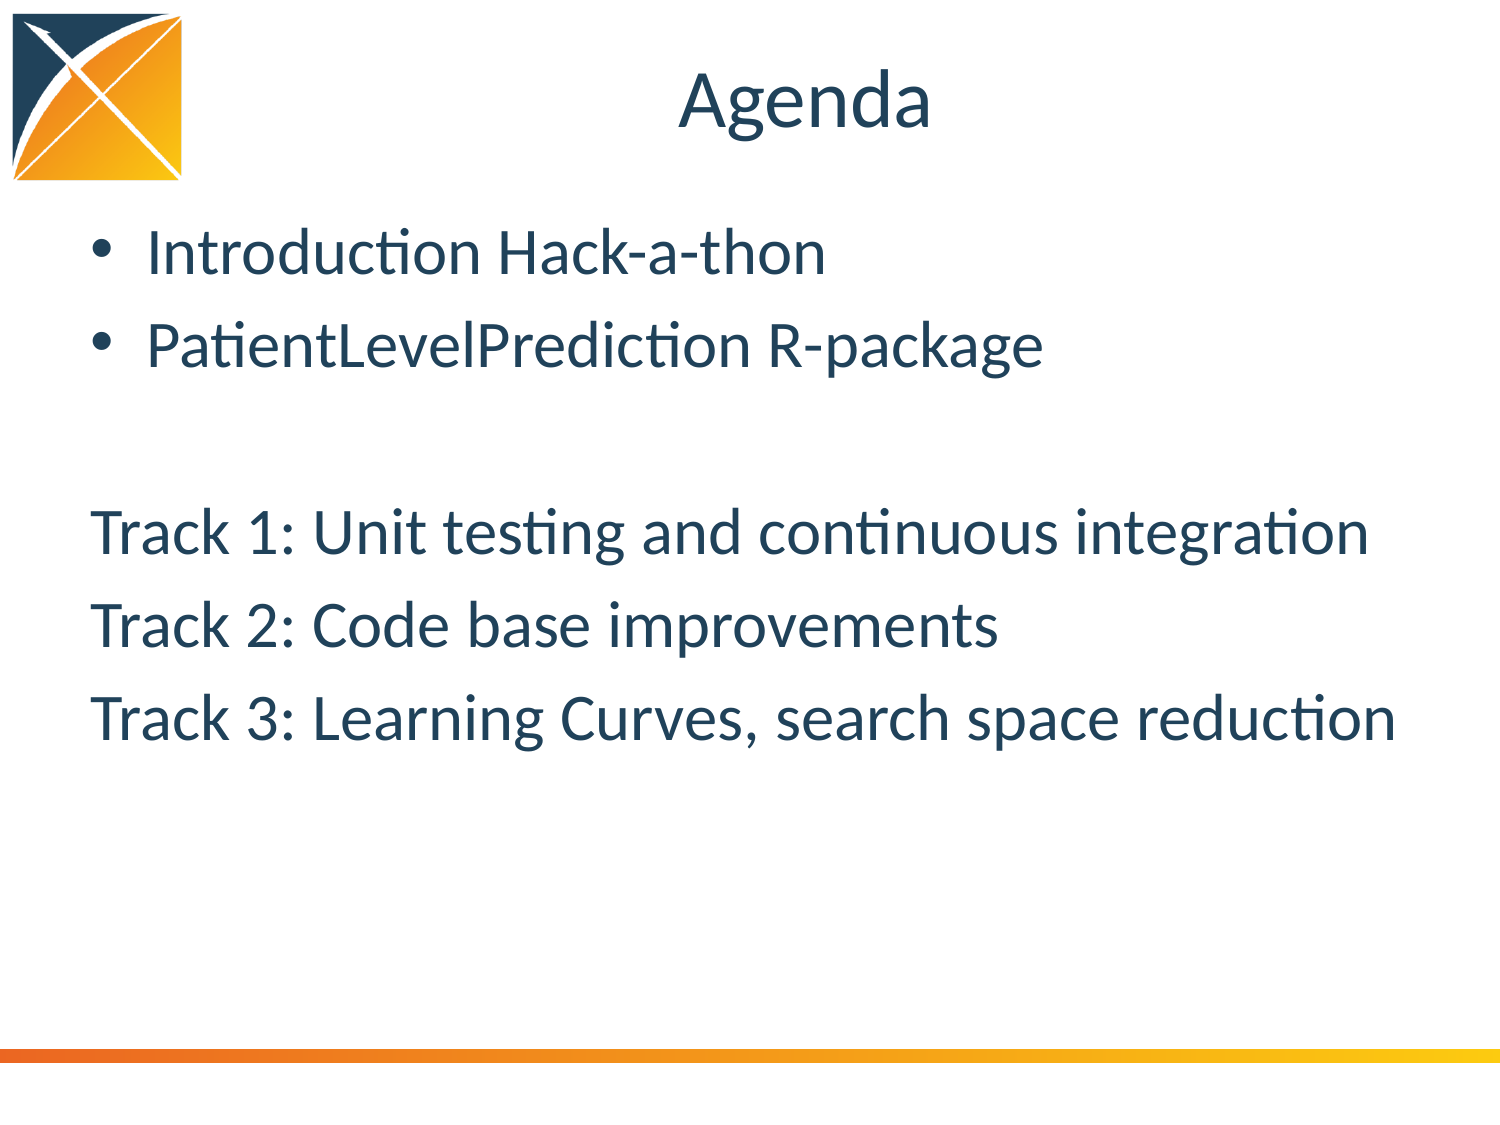

# Agenda
Introduction Hack-a-thon
PatientLevelPrediction R-package

Track 1: Unit testing and continuous integration
Track 2: Code base improvements
Track 3: Learning Curves, search space reduction